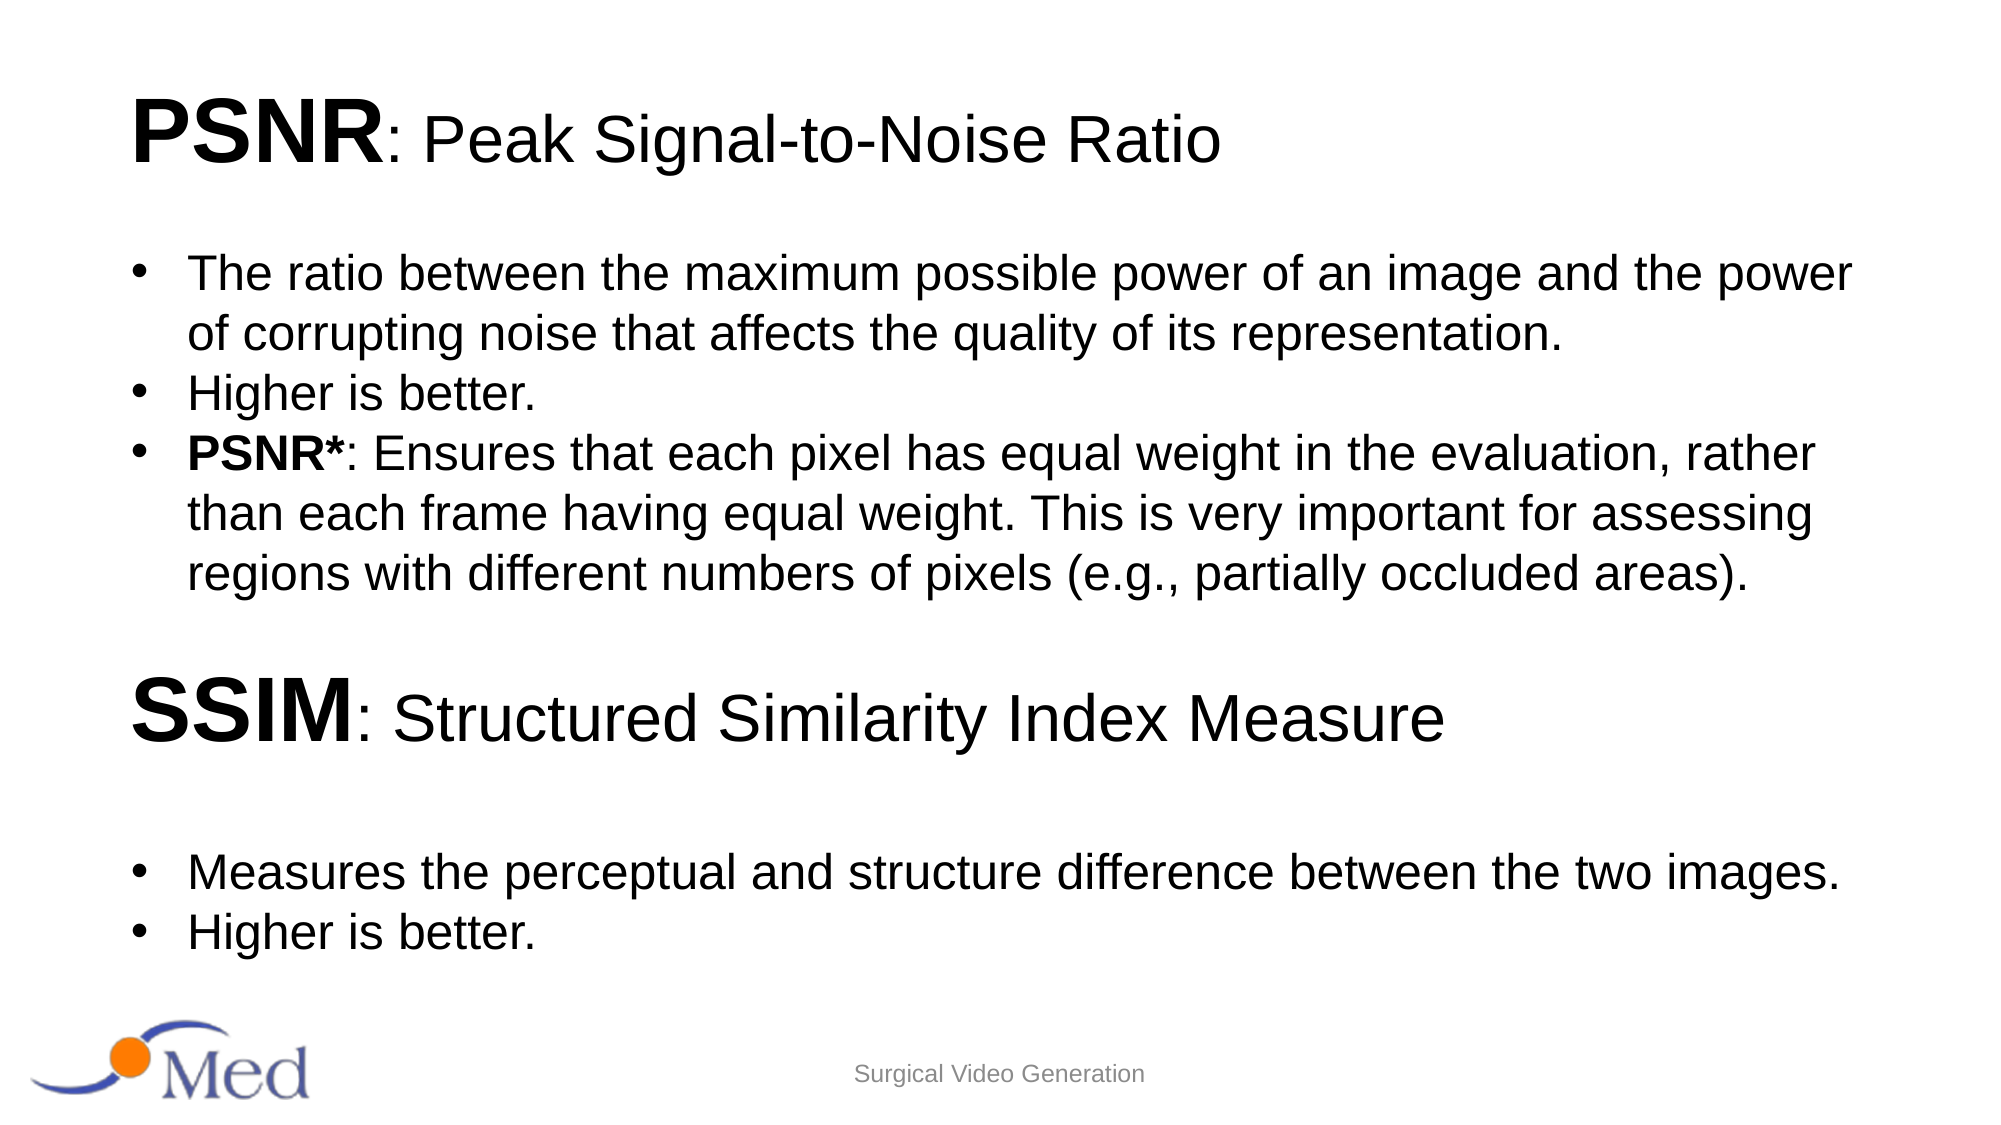

PSNR: Peak Signal-to-Noise Ratio

The ratio between the maximum possible power of an image and the power of corrupting noise that affects the quality of its representation.
Higher is better.
PSNR*: Ensures that each pixel has equal weight in the evaluation, rather than each frame having equal weight. This is very important for assessing regions with different numbers of pixels (e.g., partially occluded areas).
SSIM: Structured Similarity Index Measure

Measures the perceptual and structure difference between the two images.
Higher is better.
Surgical Video Generation
31